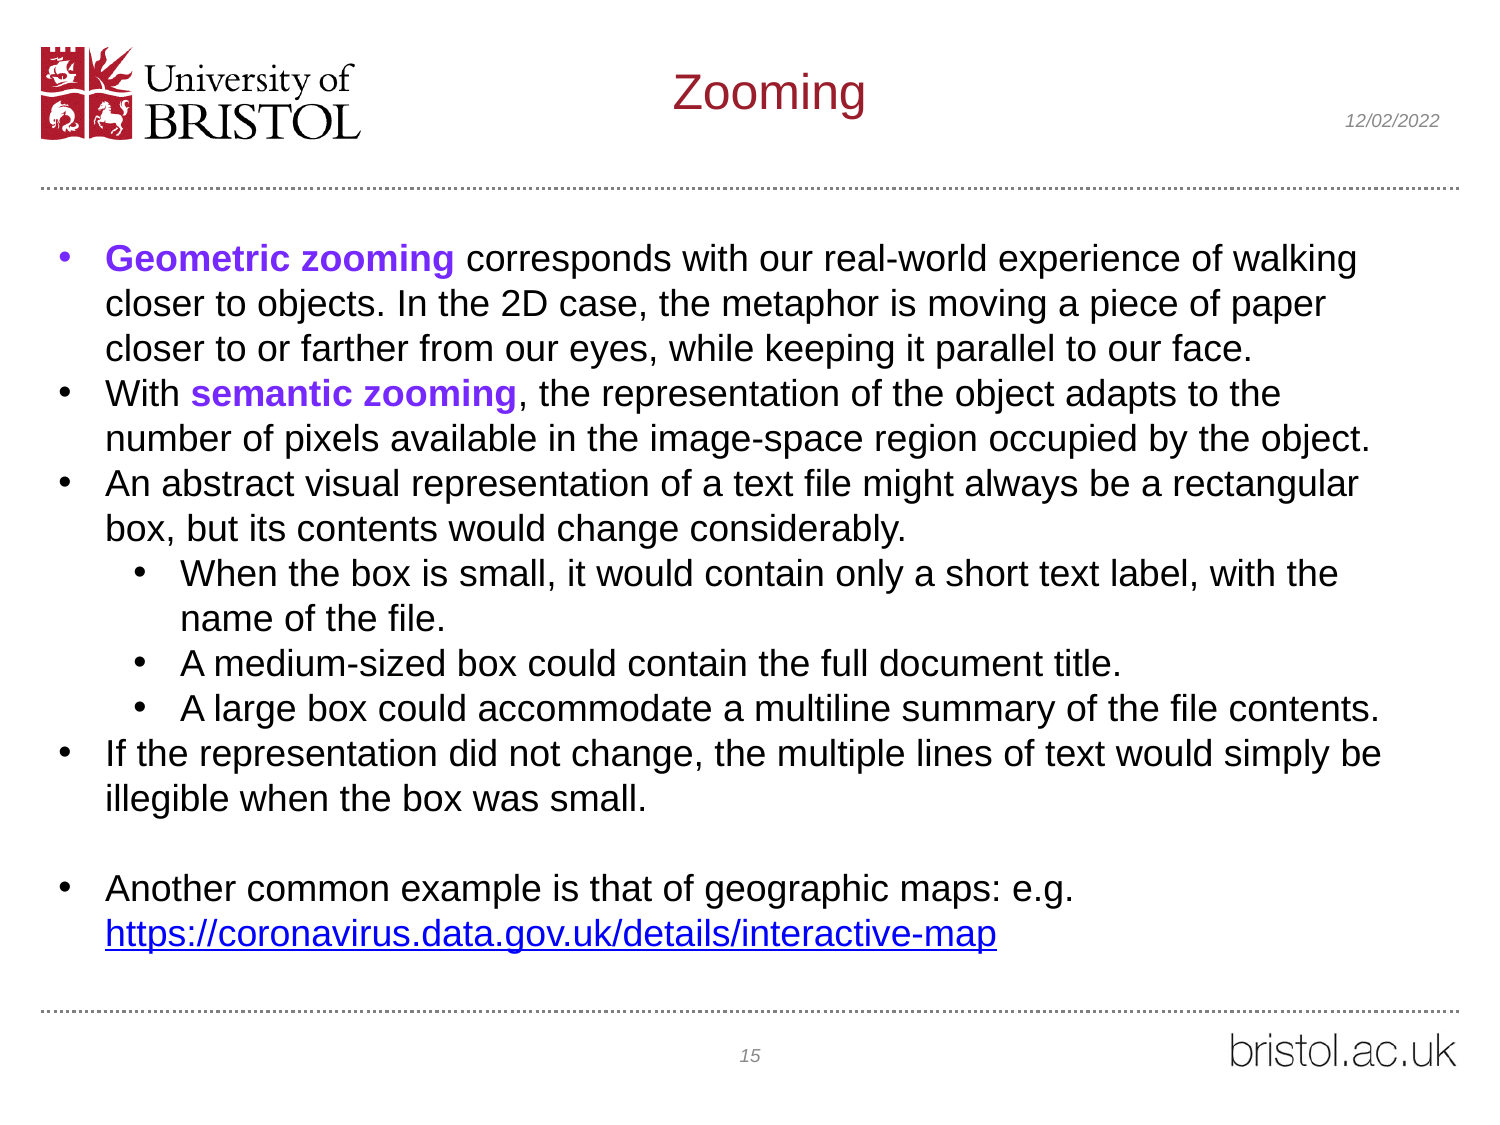

# Zooming
12/02/2022
Geometric zooming corresponds with our real-world experience of walking closer to objects. In the 2D case, the metaphor is moving a piece of paper closer to or farther from our eyes, while keeping it parallel to our face.
With semantic zooming, the representation of the object adapts to the number of pixels available in the image-space region occupied by the object.
An abstract visual representation of a text file might always be a rectangular box, but its contents would change considerably.
When the box is small, it would contain only a short text label, with the name of the file.
A medium-sized box could contain the full document title.
A large box could accommodate a multiline summary of the file contents.
If the representation did not change, the multiple lines of text would simply be illegible when the box was small.

Another common example is that of geographic maps: e.g. https://coronavirus.data.gov.uk/details/interactive-map

15